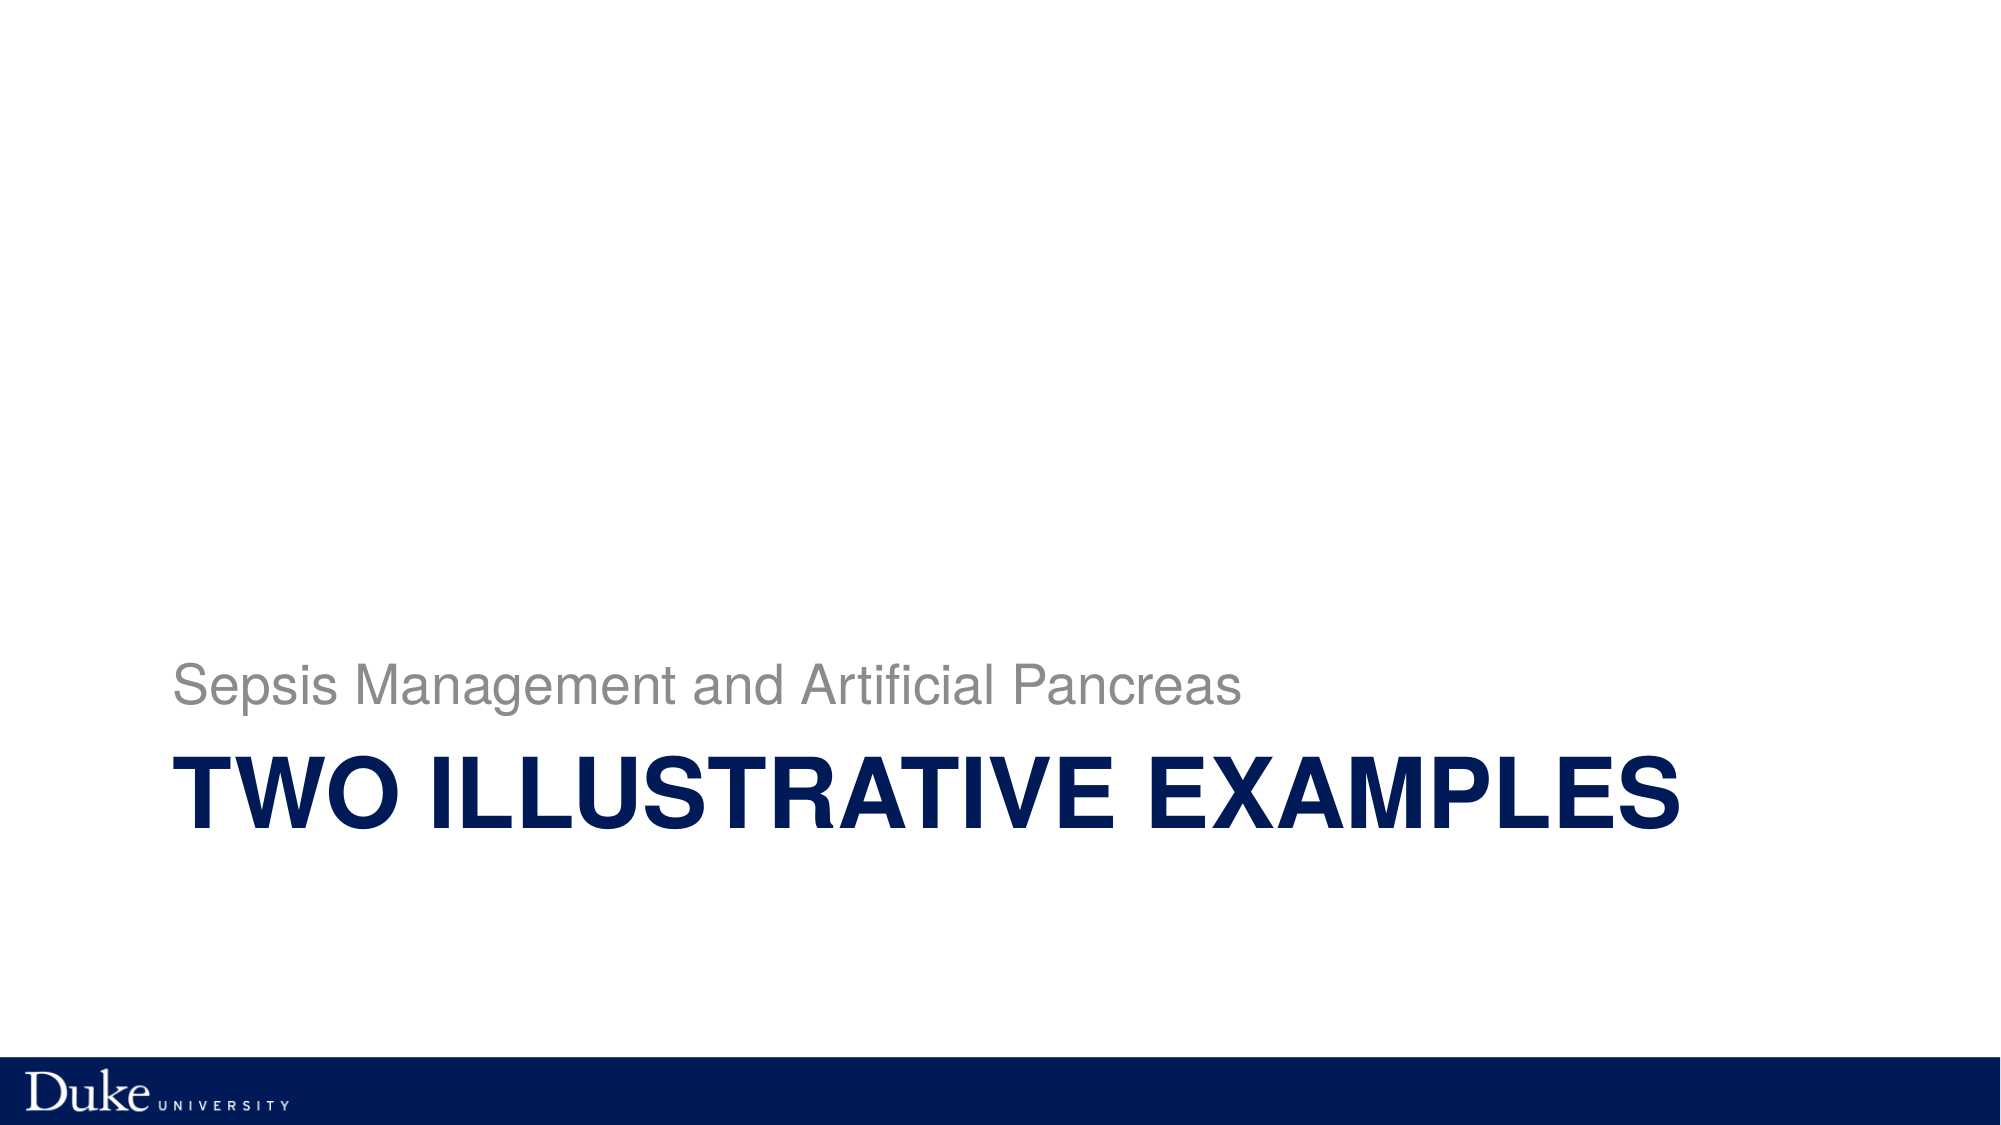

Sepsis Management and Artificial Pancreas
# Two Illustrative Examples